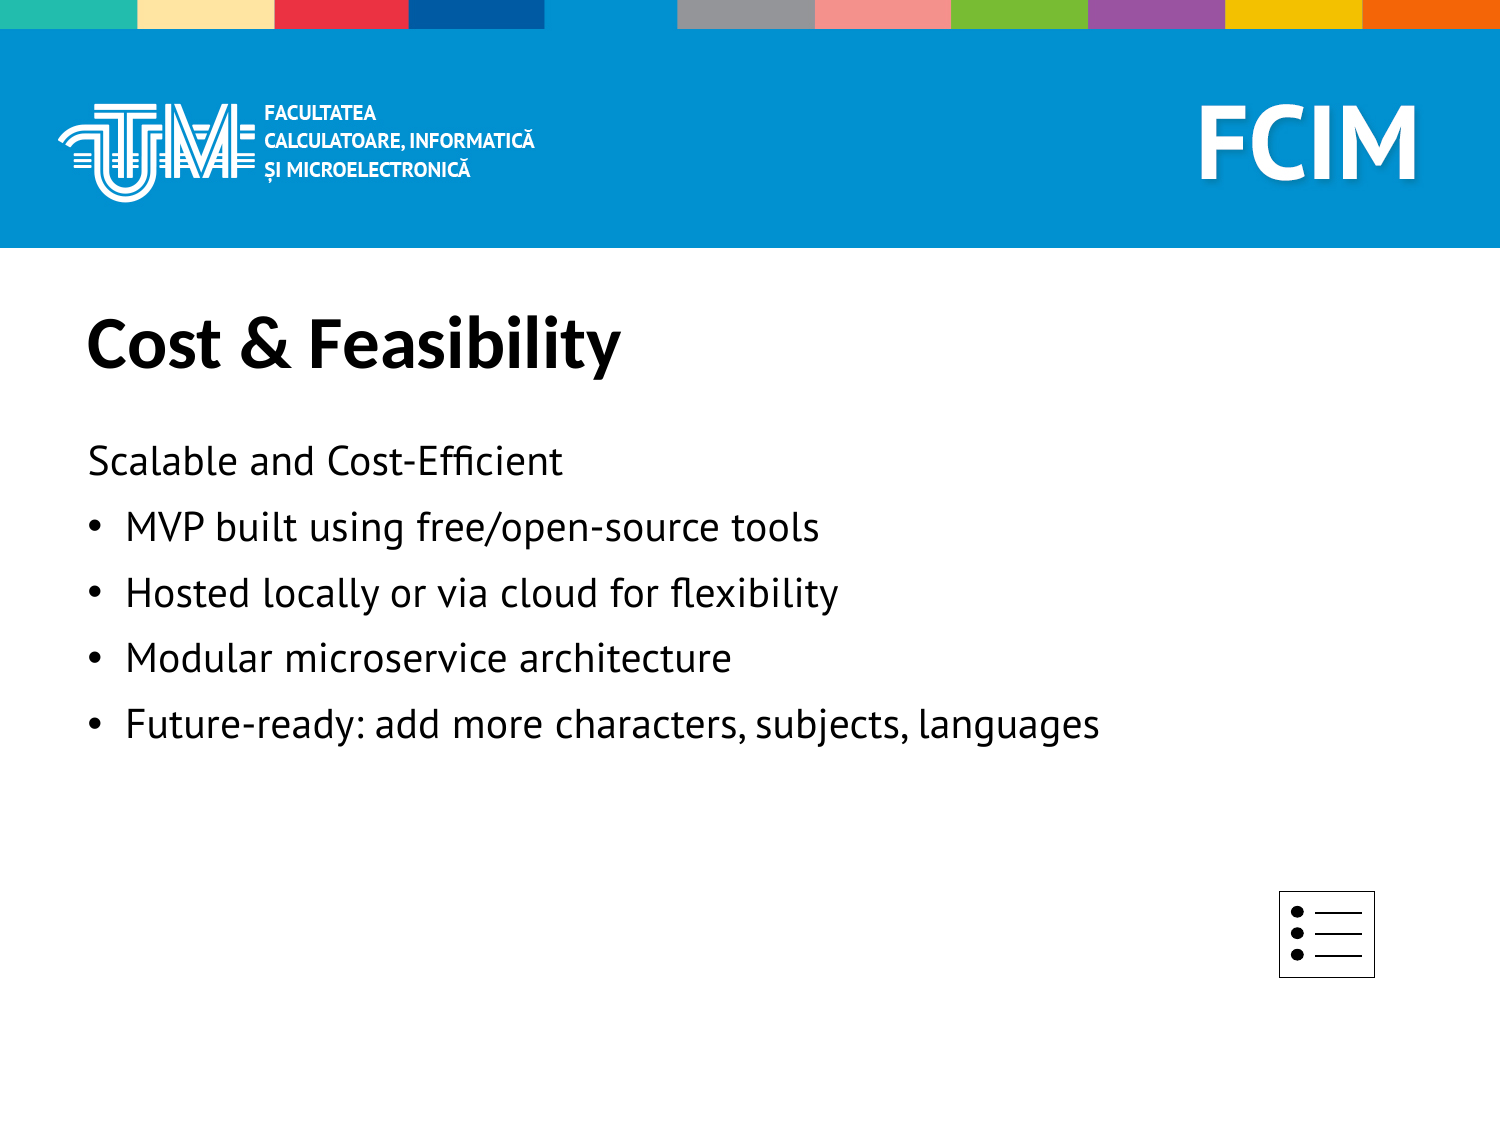

Cost & Feasibility
Scalable and Cost-Efficient
MVP built using free/open-source tools
Hosted locally or via cloud for flexibility
Modular microservice architecture
Future-ready: add more characters, subjects, languages